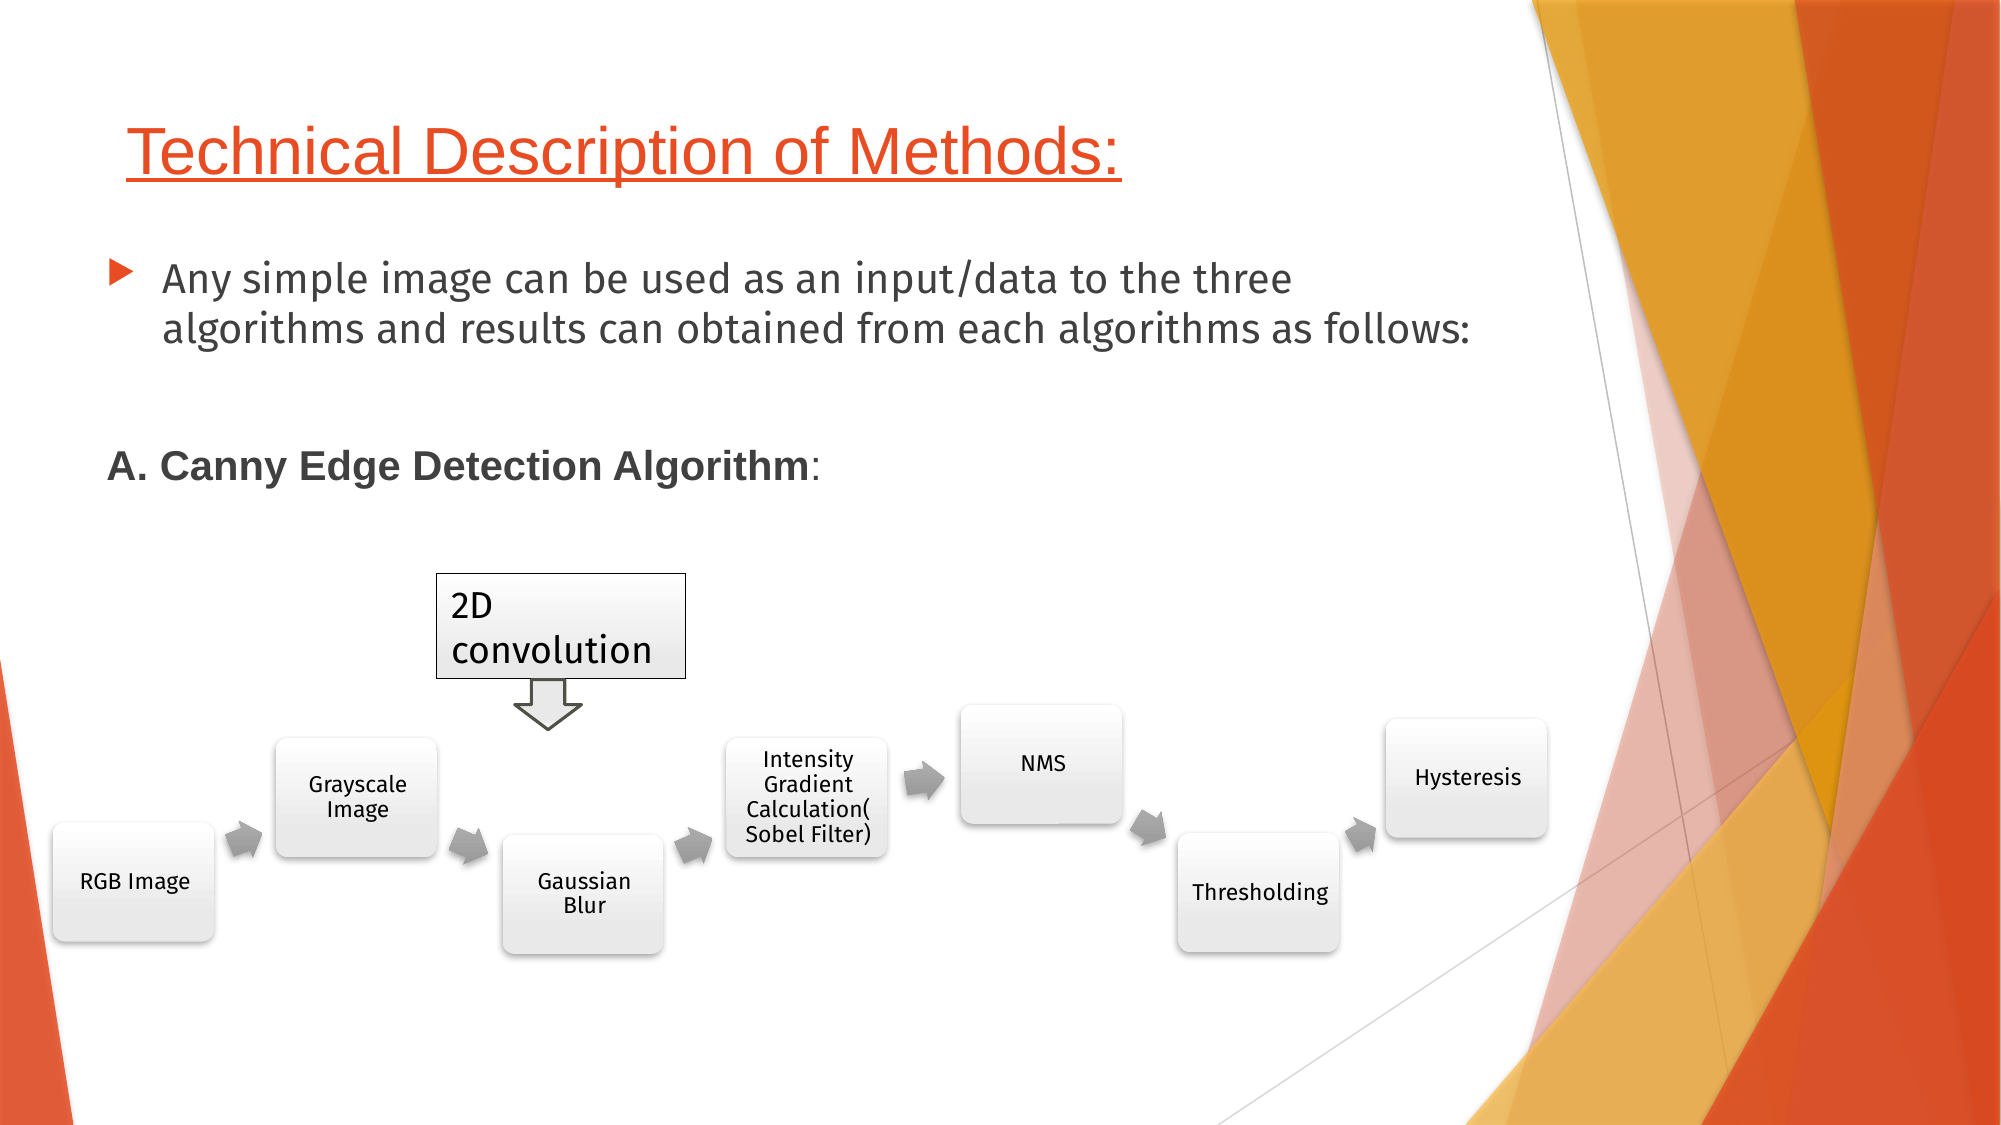

# Technical Description of Methods:
Any simple image can be used as an input/data to the three algorithms and results can obtained from each algorithms as follows:

A. Canny Edge Detection Algorithm:

RGB Image

Grayscale Image

Gaussian Blur

Intensity Gradient Calculation( Sobel Filter)

NMS

Thresholding

Hysteresis
2D
convolution